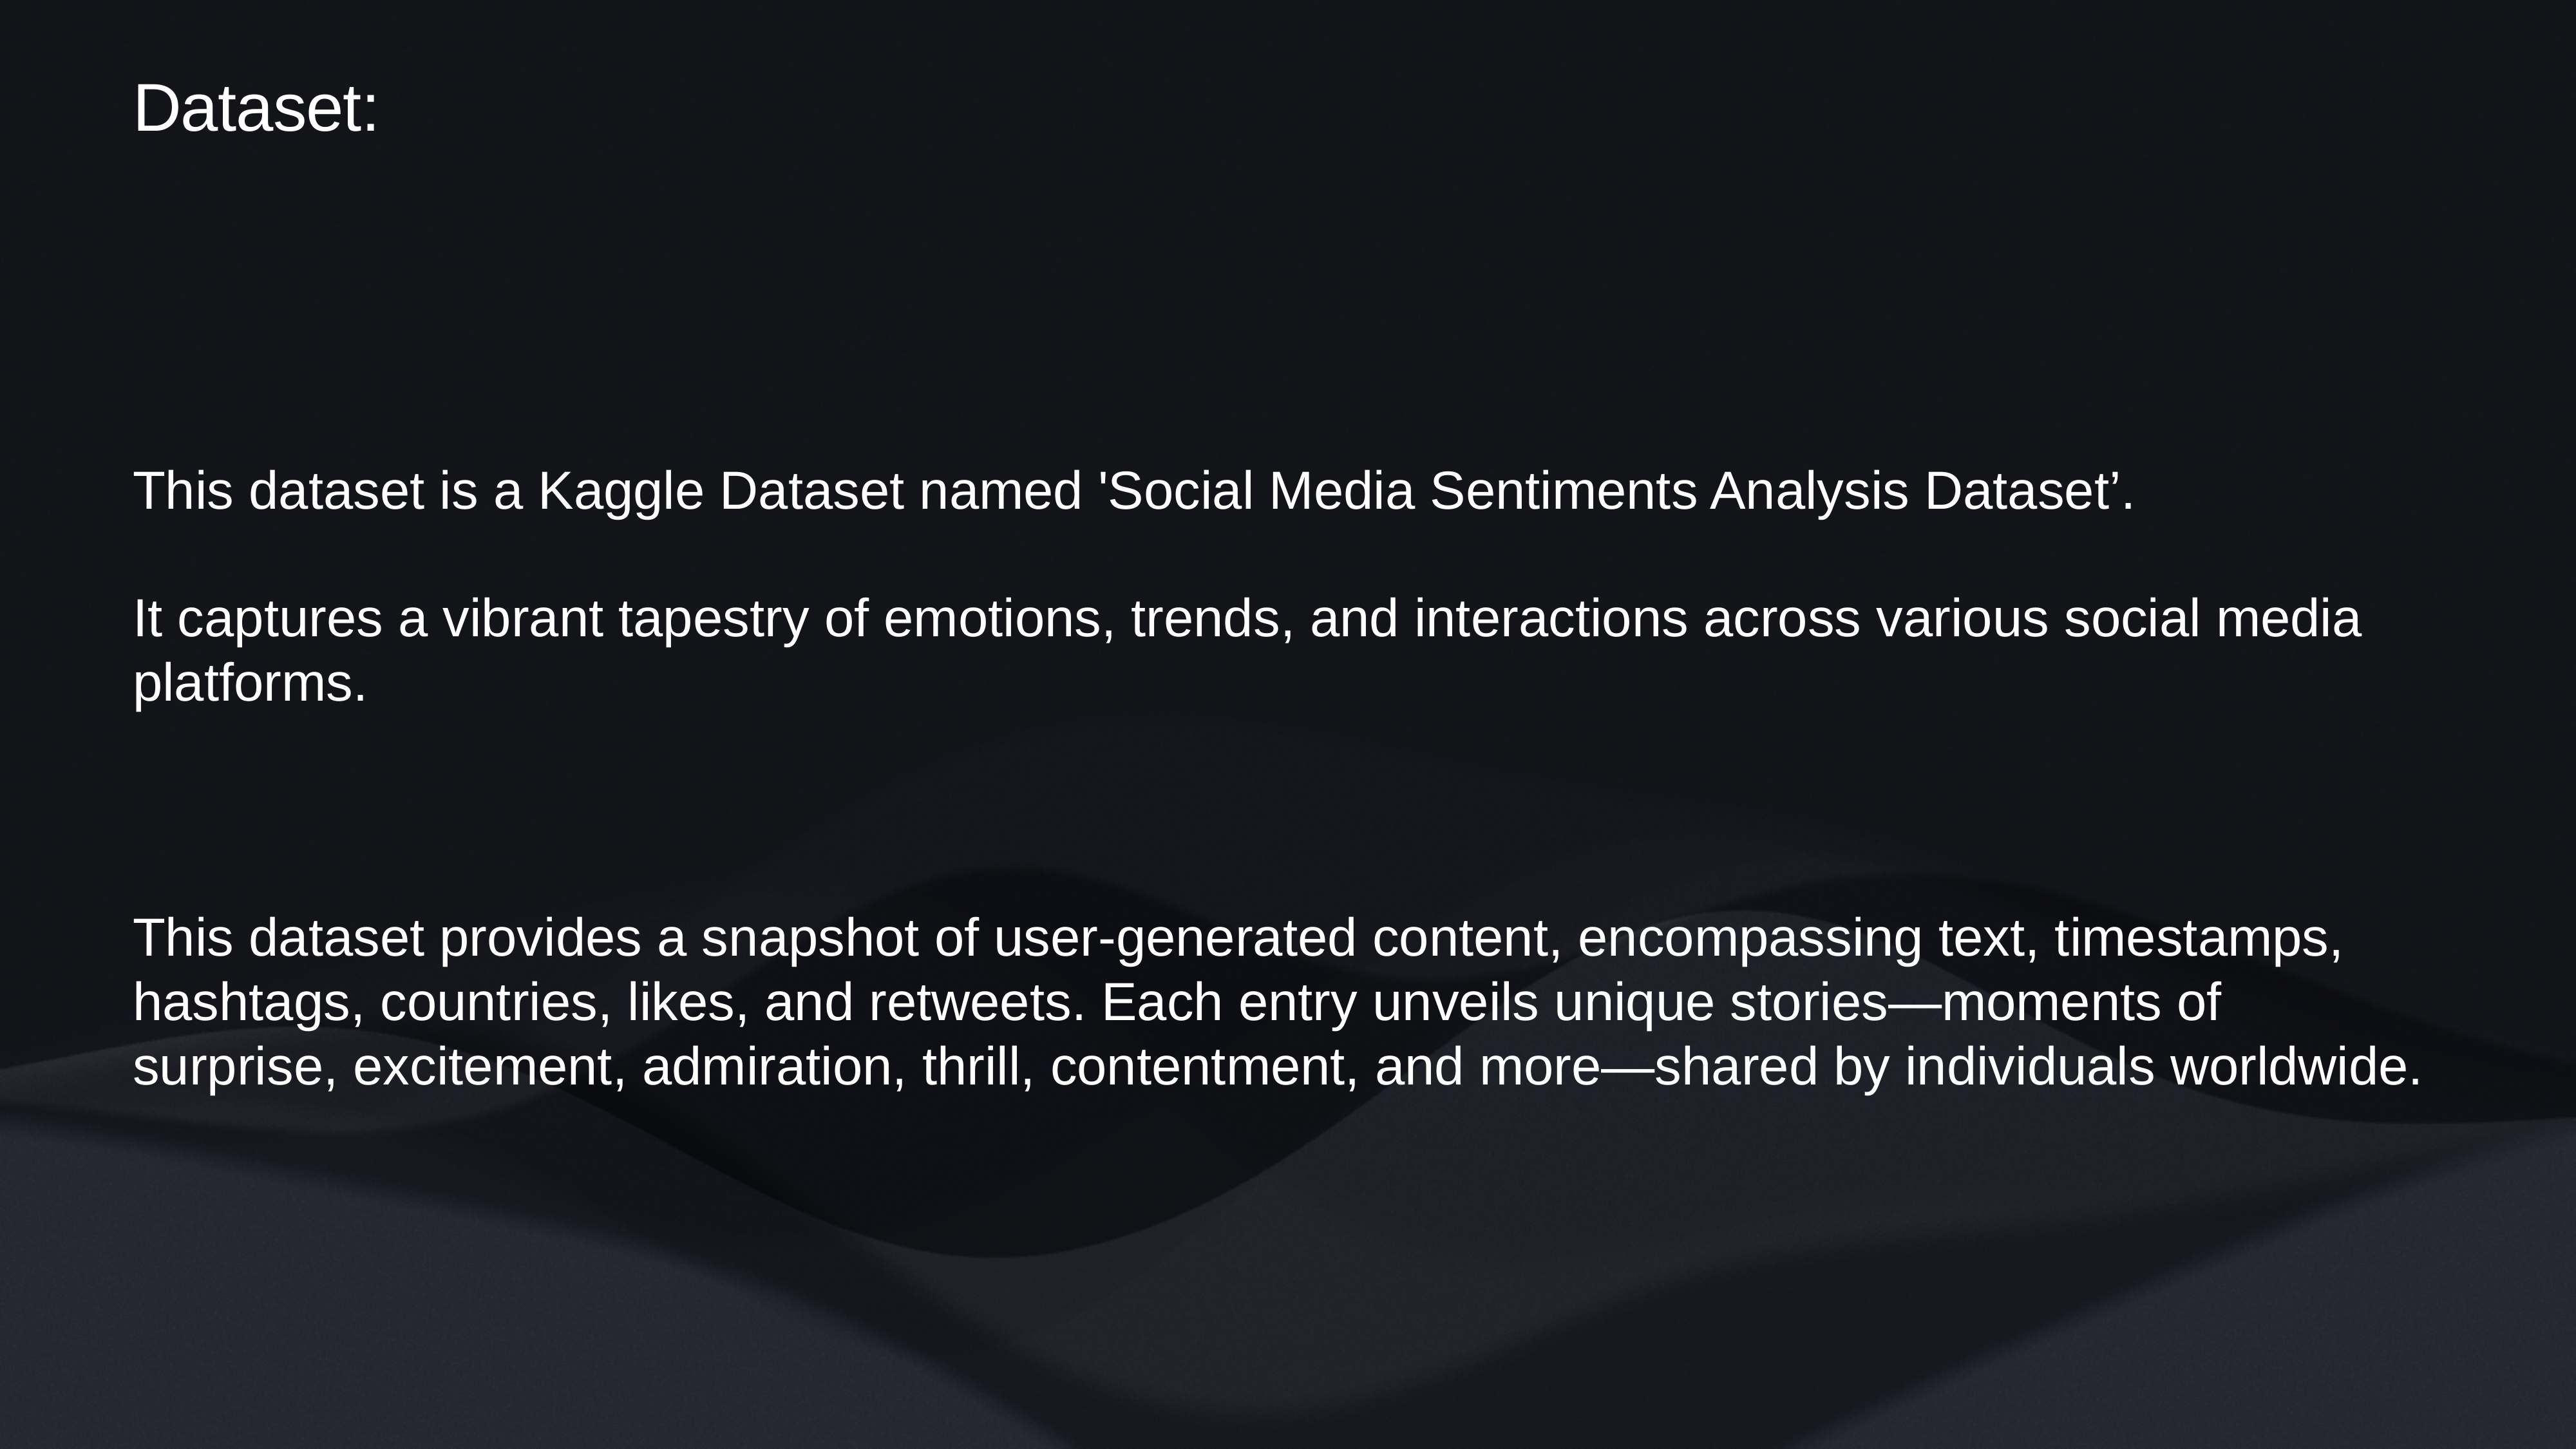

# Dataset:
This dataset is a Kaggle Dataset named 'Social Media Sentiments Analysis Dataset’.
It captures a vibrant tapestry of emotions, trends, and interactions across various social media platforms.

This dataset provides a snapshot of user-generated content, encompassing text, timestamps, hashtags, countries, likes, and retweets. Each entry unveils unique stories—moments of surprise, excitement, admiration, thrill, contentment, and more—shared by individuals worldwide.